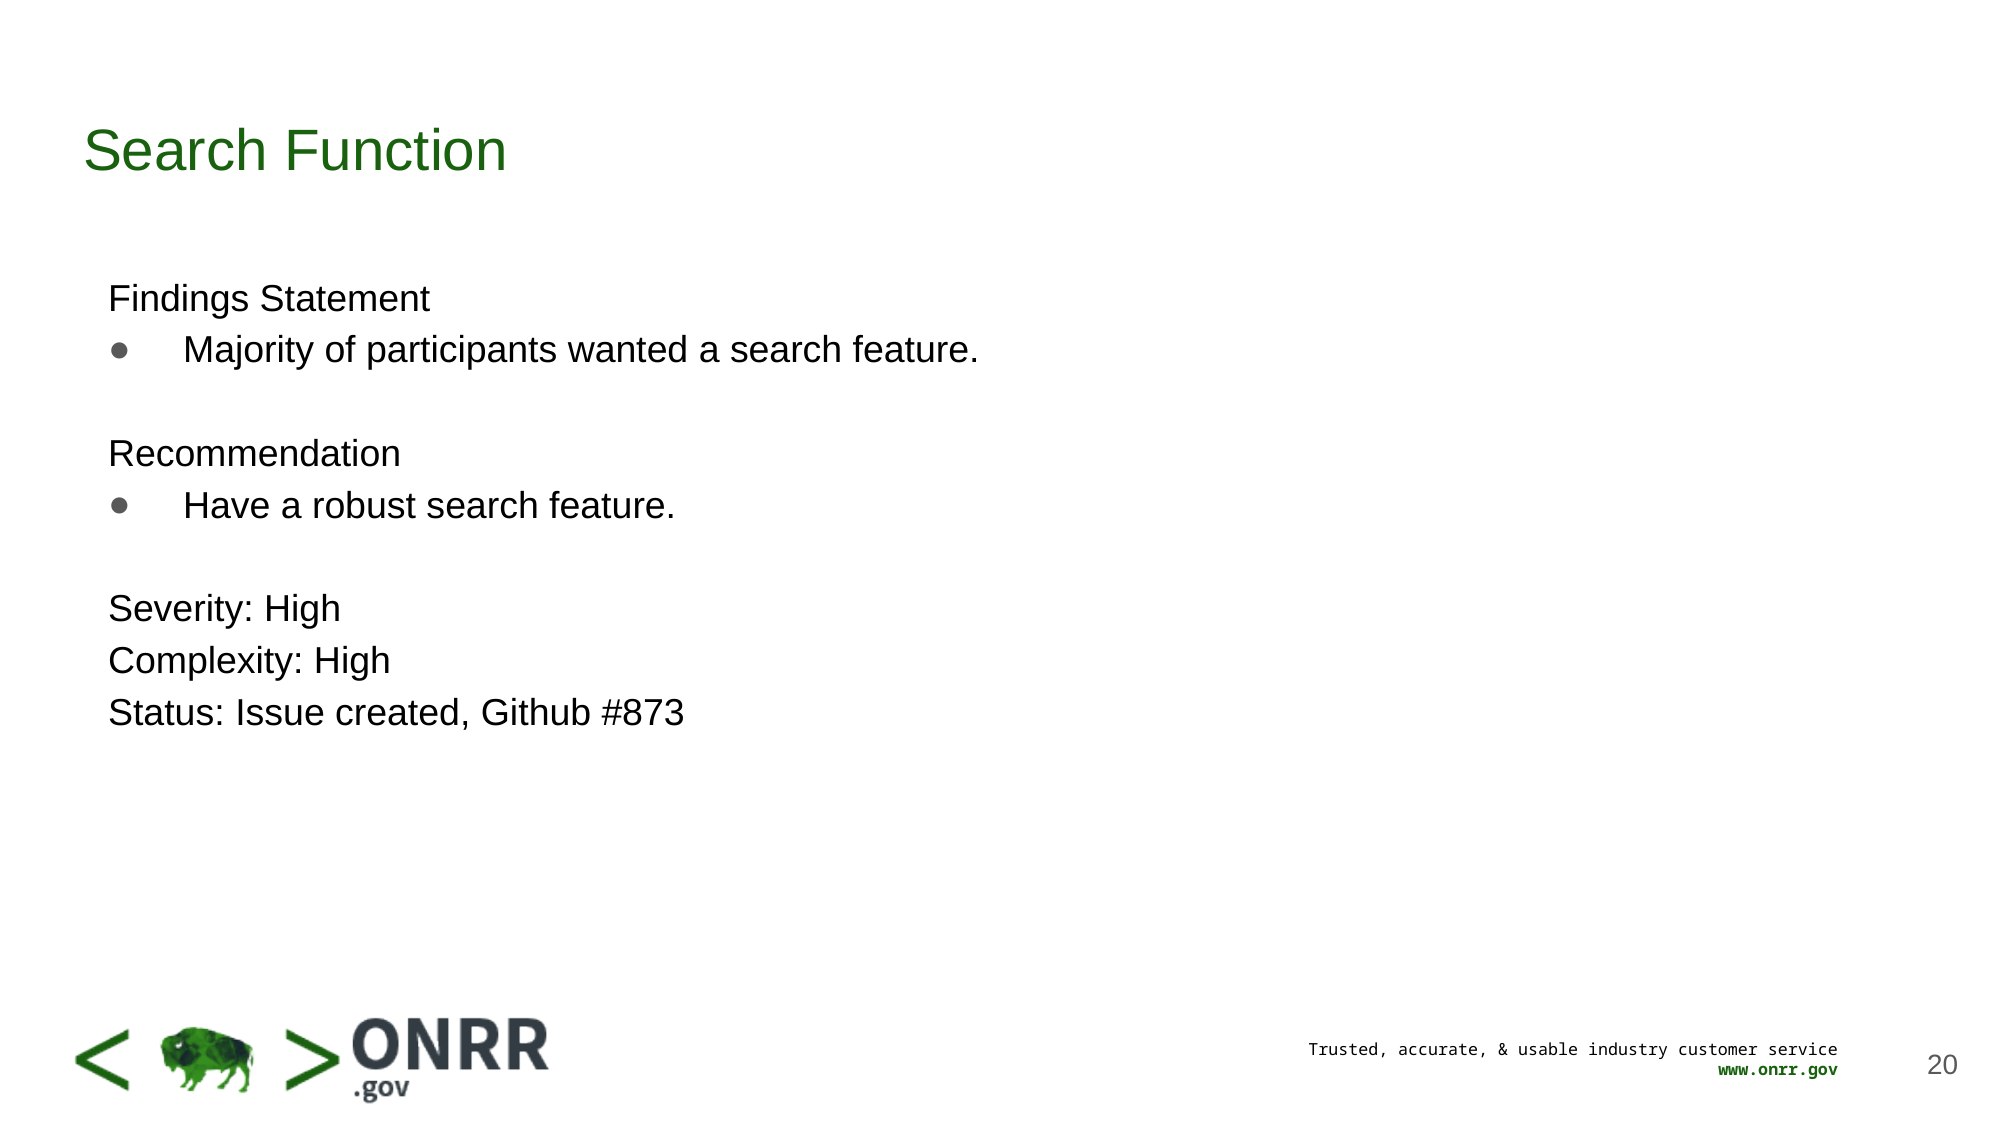

# Search Function
Findings Statement
Majority of participants wanted a search feature.

Recommendation
Have a robust search feature.
Severity: High
Complexity: High
Status: Issue created, Github #873
20